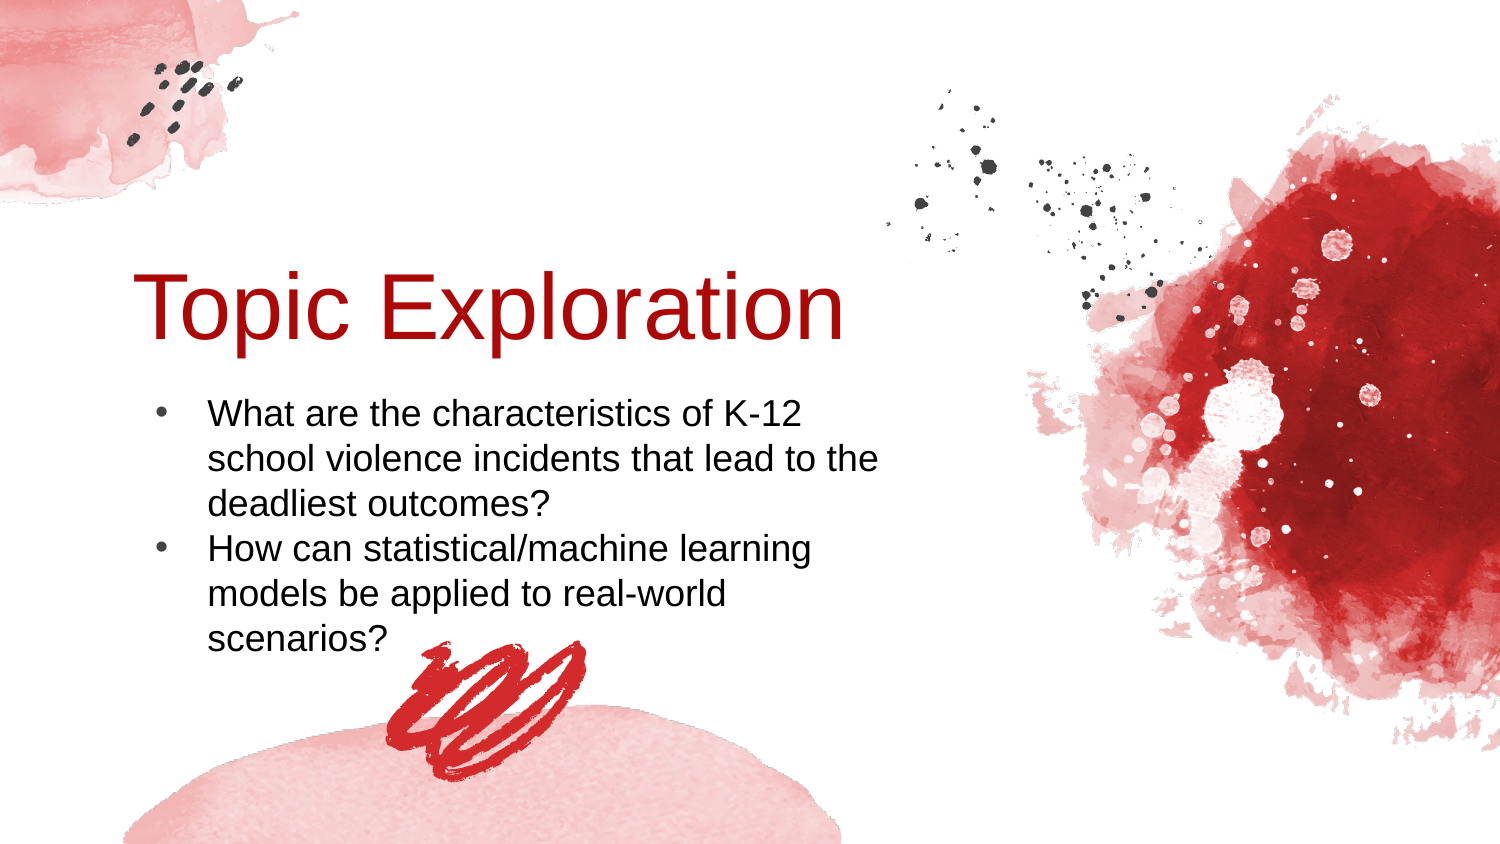

# Topic Exploration
What are the characteristics of K-12 school violence incidents that lead to the deadliest outcomes?​
How can statistical/machine learning models be applied to real-world scenarios?